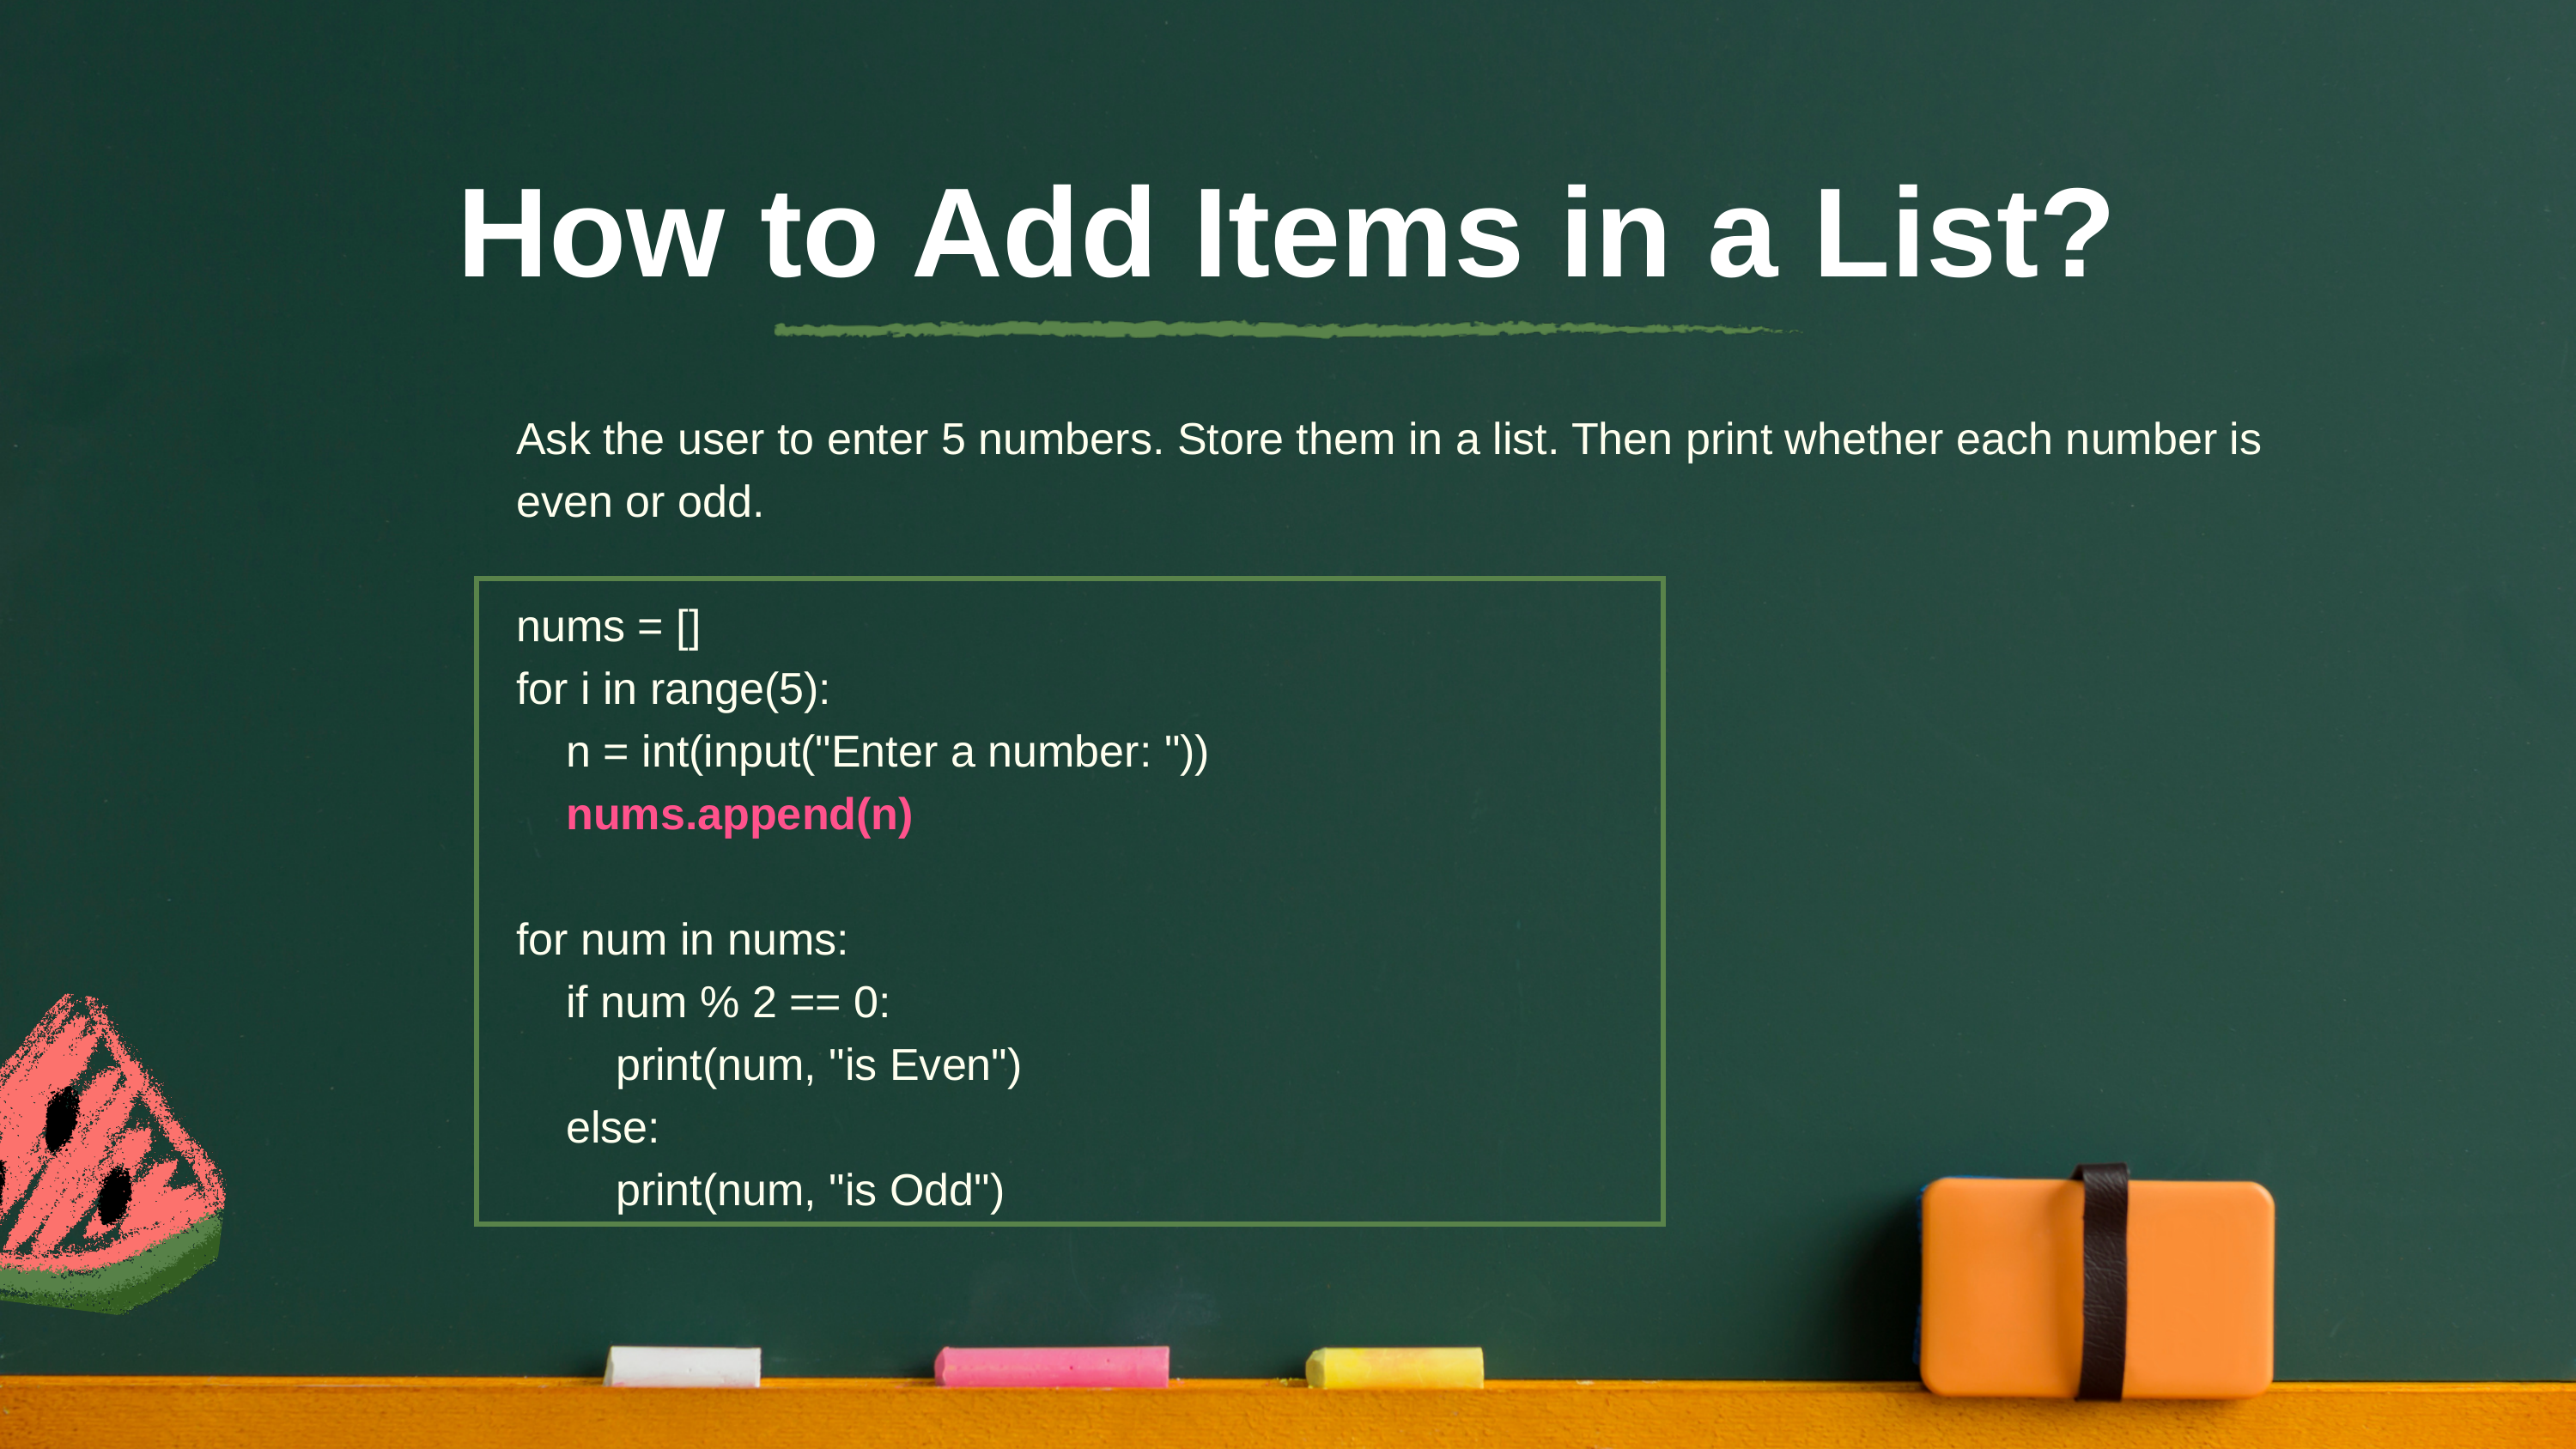

How to Add Items in a List?

Ask the user to enter 5 numbers. Store them in a list. Then print whether each number is even or odd.

nums = []
for i in range(5):
    n = int(input("Enter a number: "))
    nums.append(n)

for num in nums:
    if num % 2 == 0:
        print(num, "is Even")
    else:
        print(num, "is Odd")